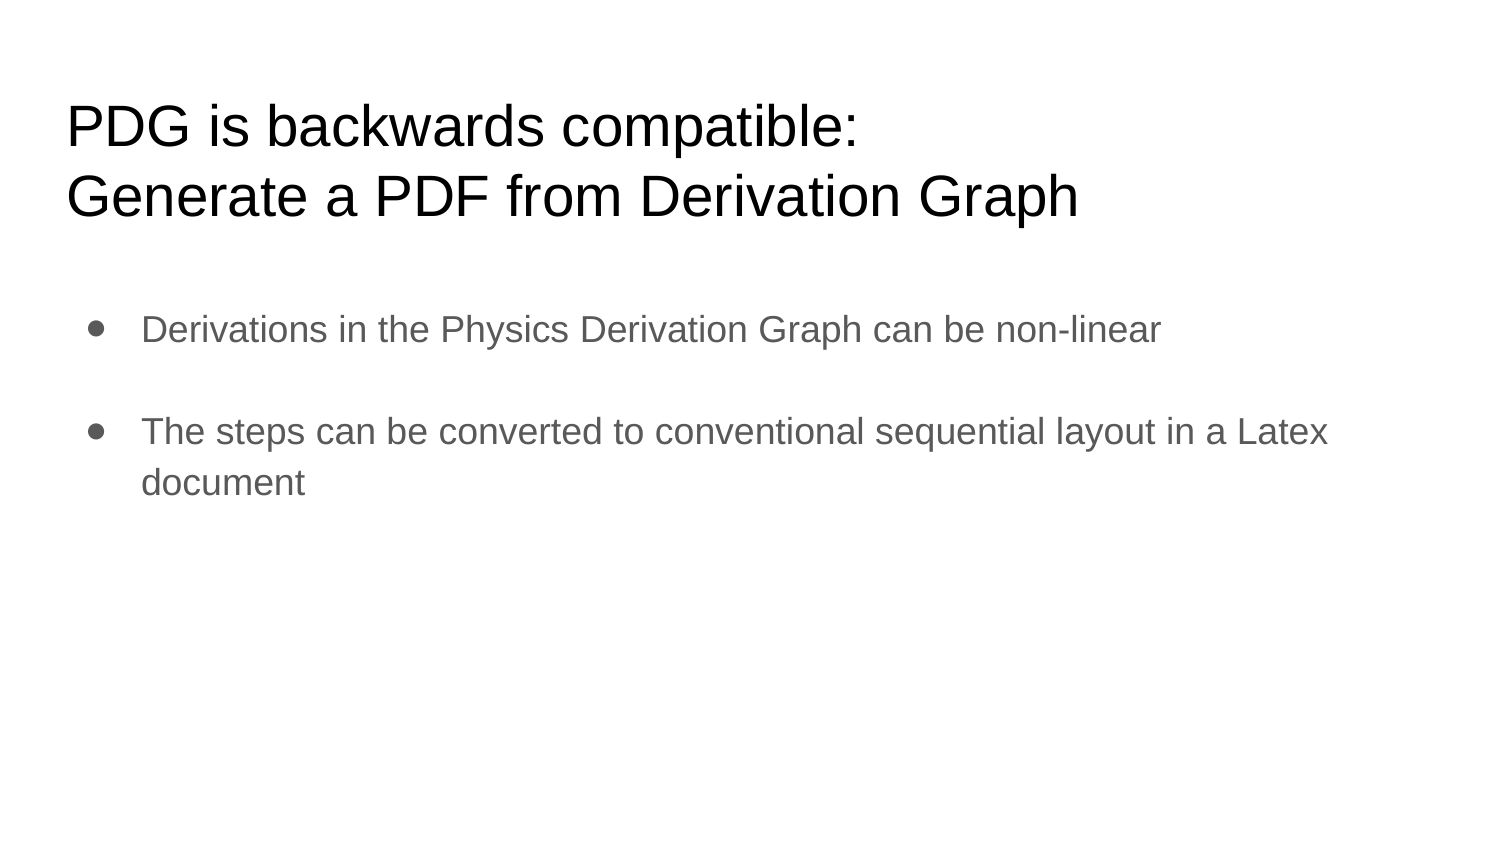

# PDG is backwards compatible: Generate a PDF from Derivation Graph
Derivations in the Physics Derivation Graph can be non-linear

The steps can be converted to conventional sequential layout in a Latex document